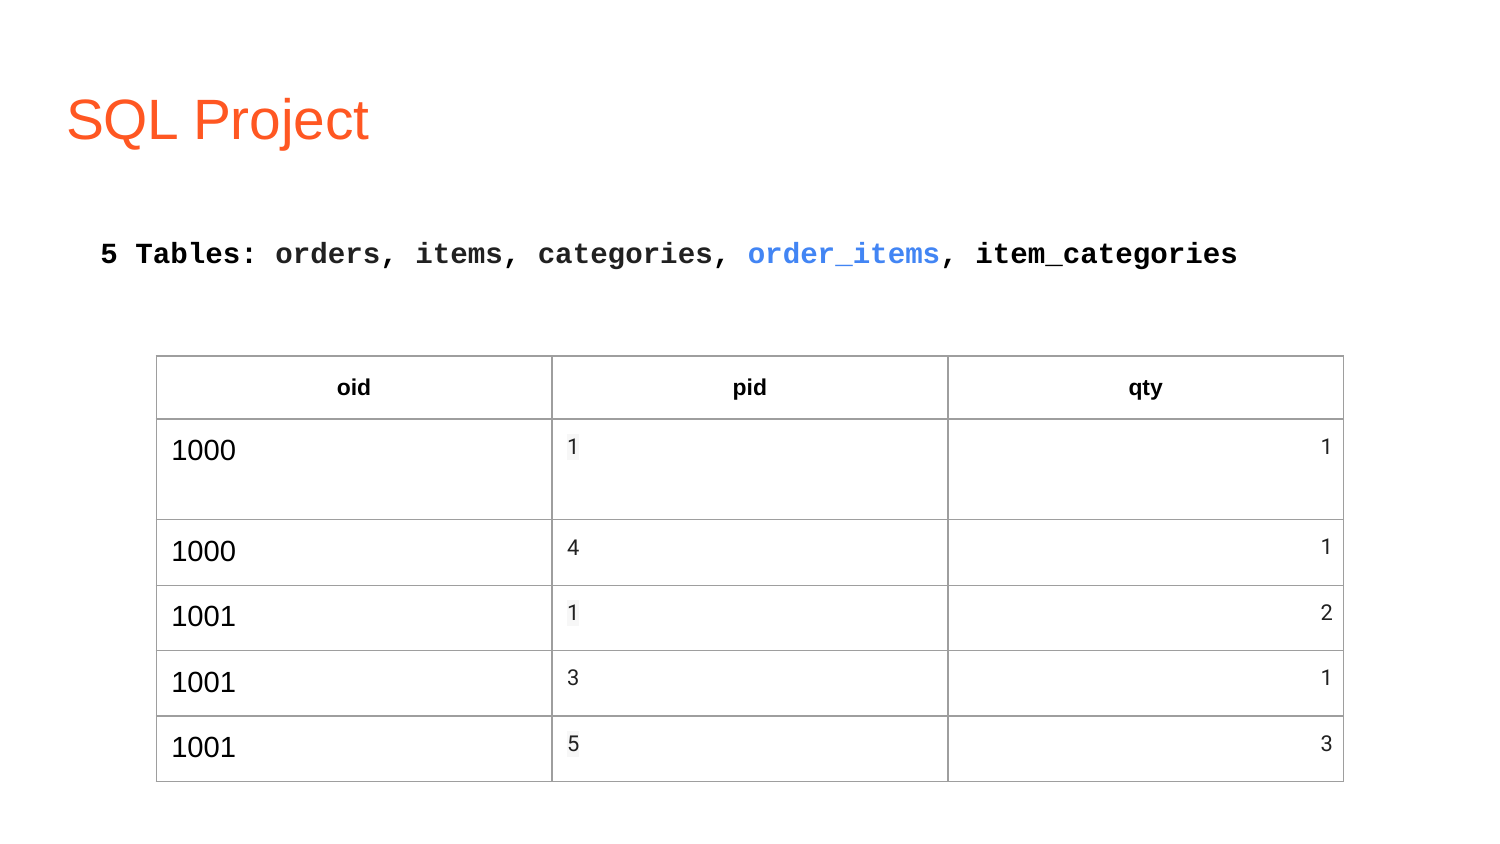

# SQL Project
5 Tables: orders, items, categories, order_items, item_categories
| oid | pid | qty |
| --- | --- | --- |
| 1000 | 1 | 1 |
| 1000 | 4 | 1 |
| 1001 | 1 | 2 |
| 1001 | 3 | 1 |
| 1001 | 5 | 3 |